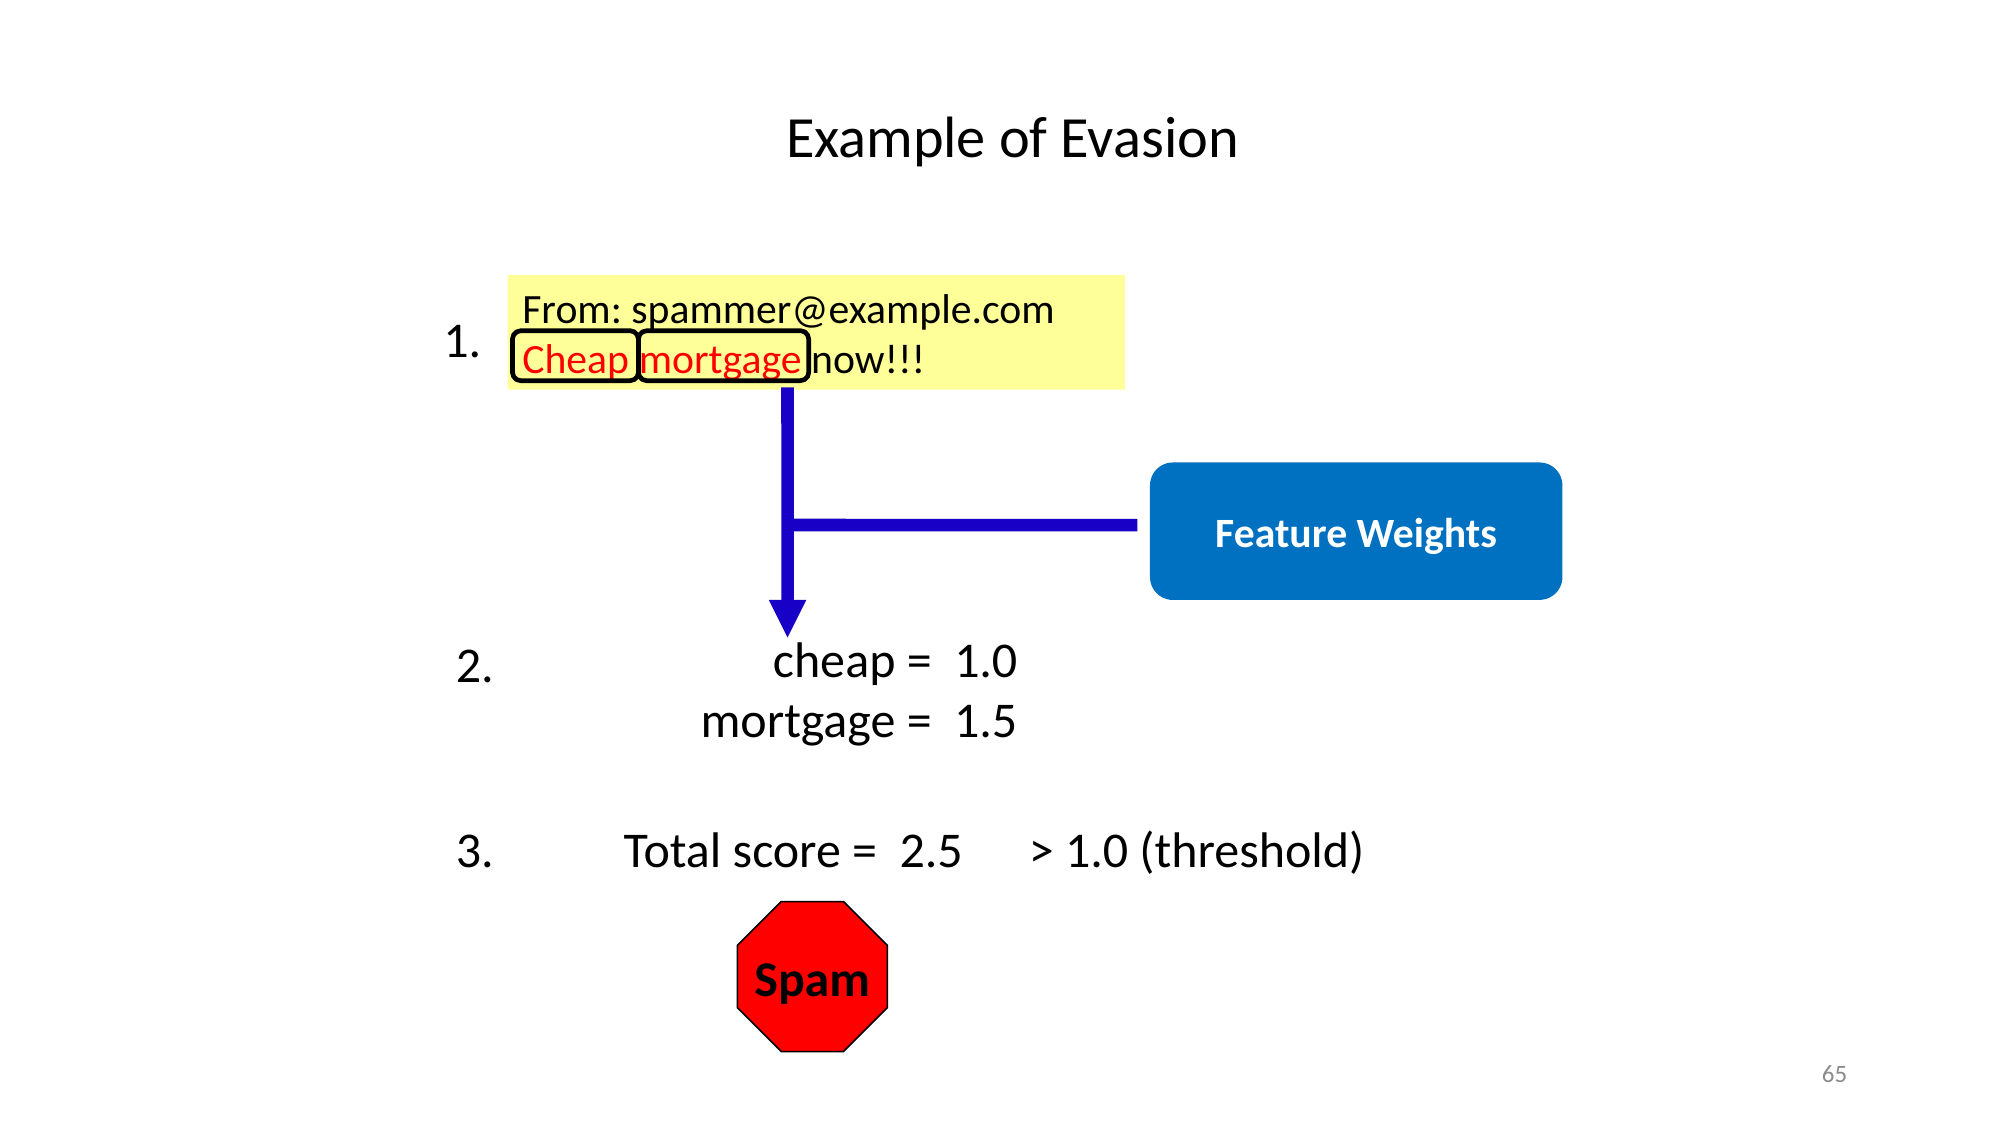

# Example of Evasion
From: spammer@example.com
Cheap mortgage now!!!
1.

Feature Weights

cheap =  1.0
mortgage =  1.5
2.
3.
Total score =  2.5
> 1.0 (threshold)
Spam
65